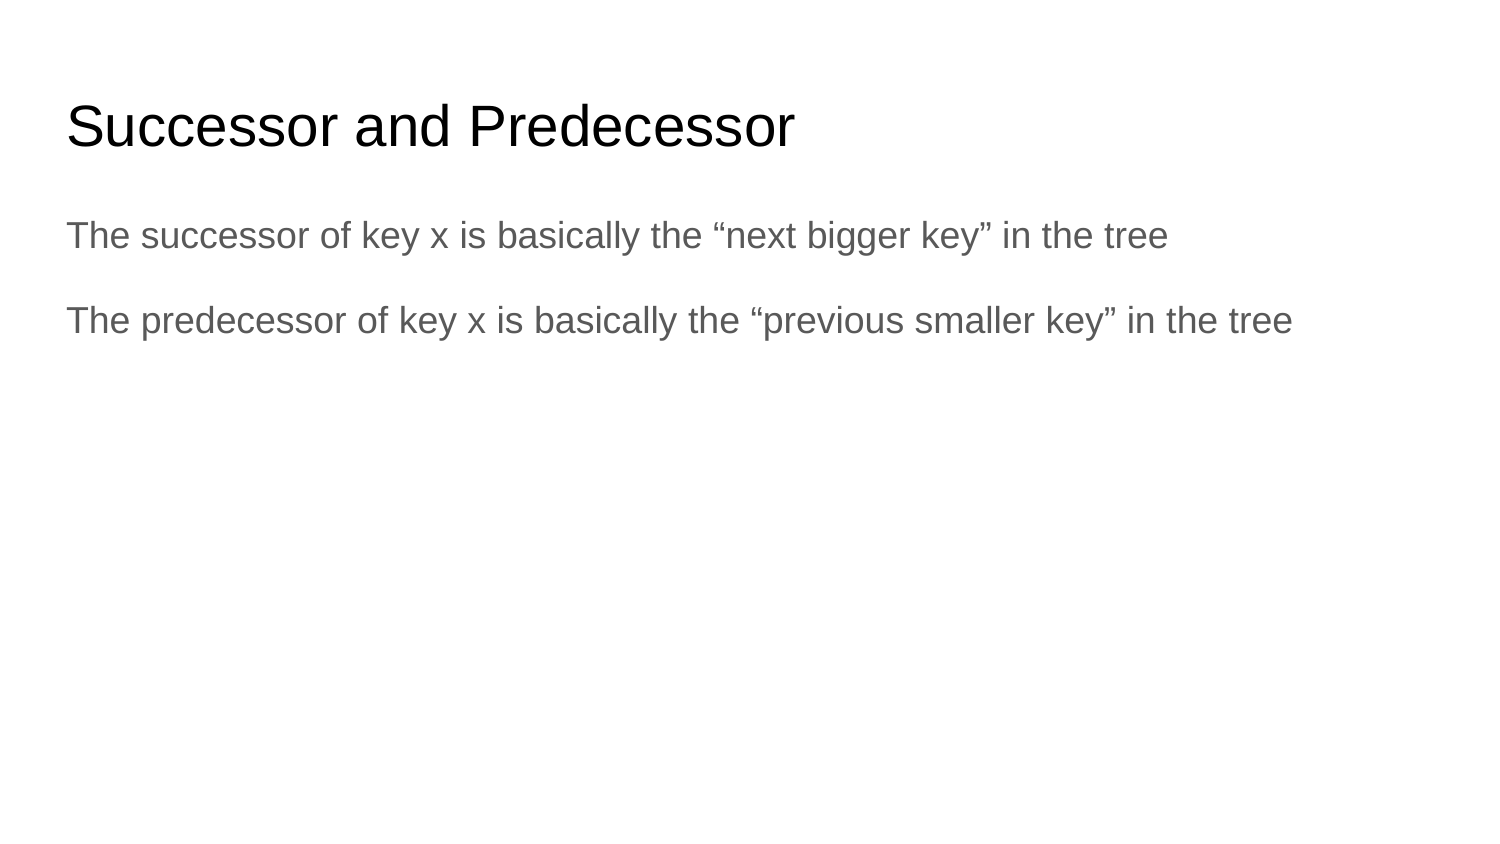

# Successor and Predecessor
The successor of key x is basically the “next bigger key” in the tree
The predecessor of key x is basically the “previous smaller key” in the tree